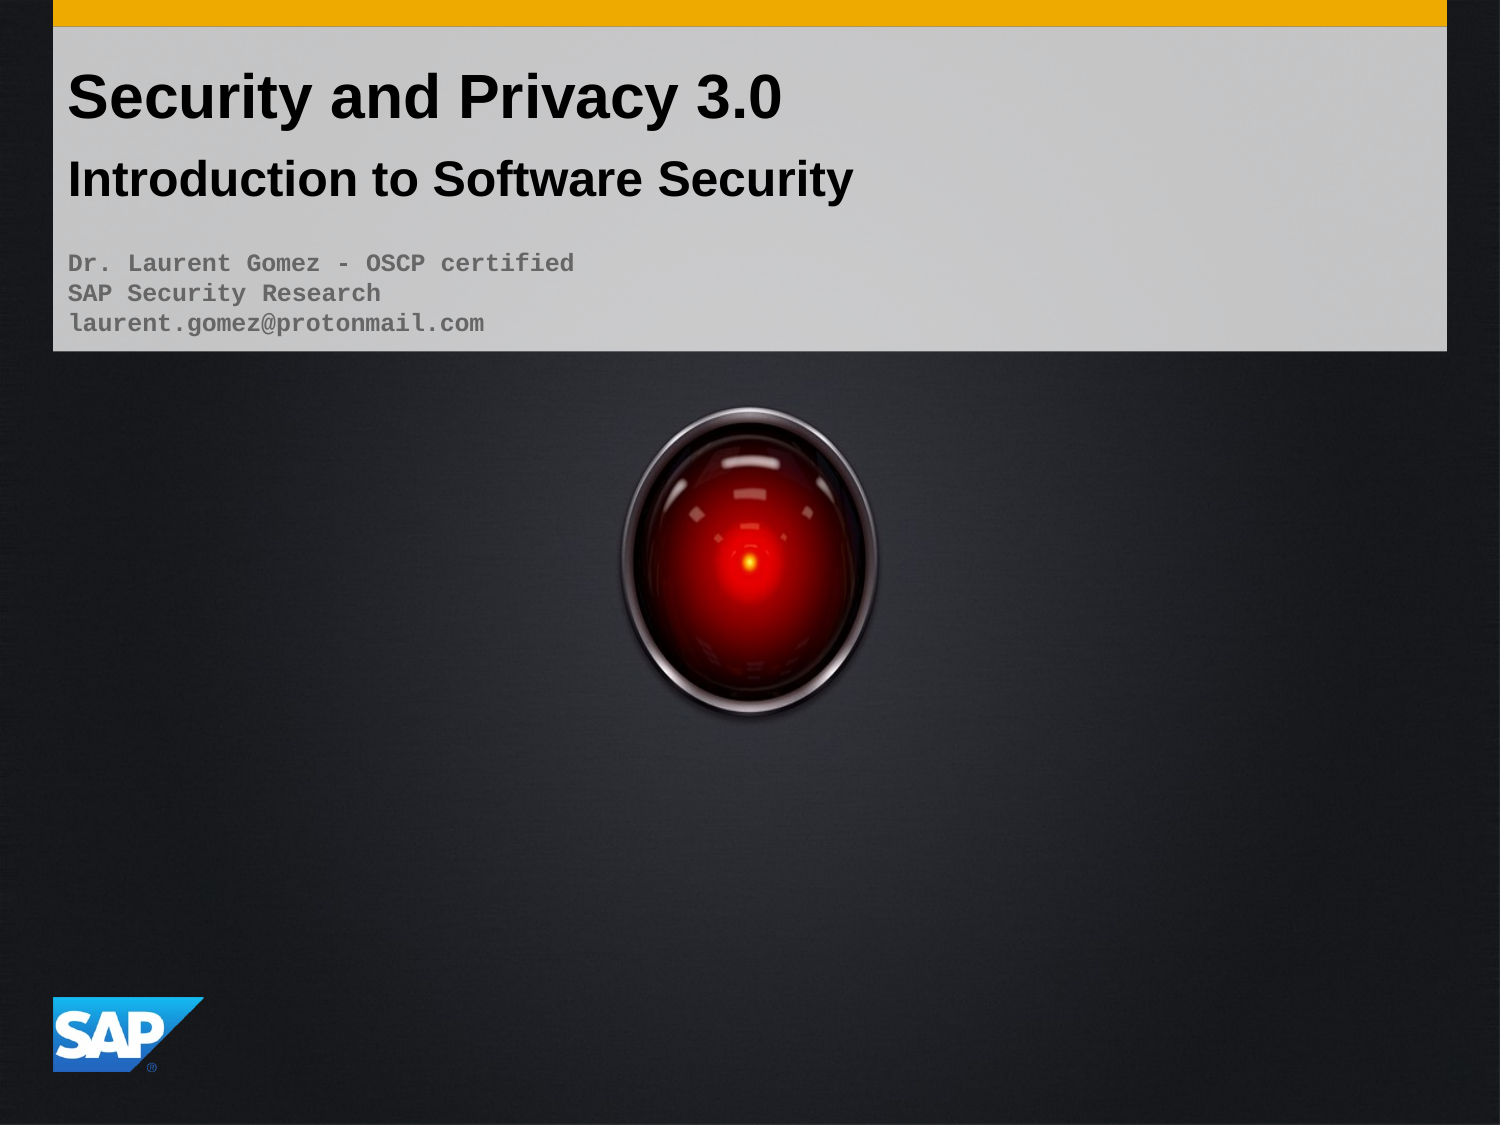

# Security and Privacy 3.0 Introduction to Software Security
Dr. Laurent Gomez - OSCP certified
SAP Security Research
laurent.gomez@protonmail.com